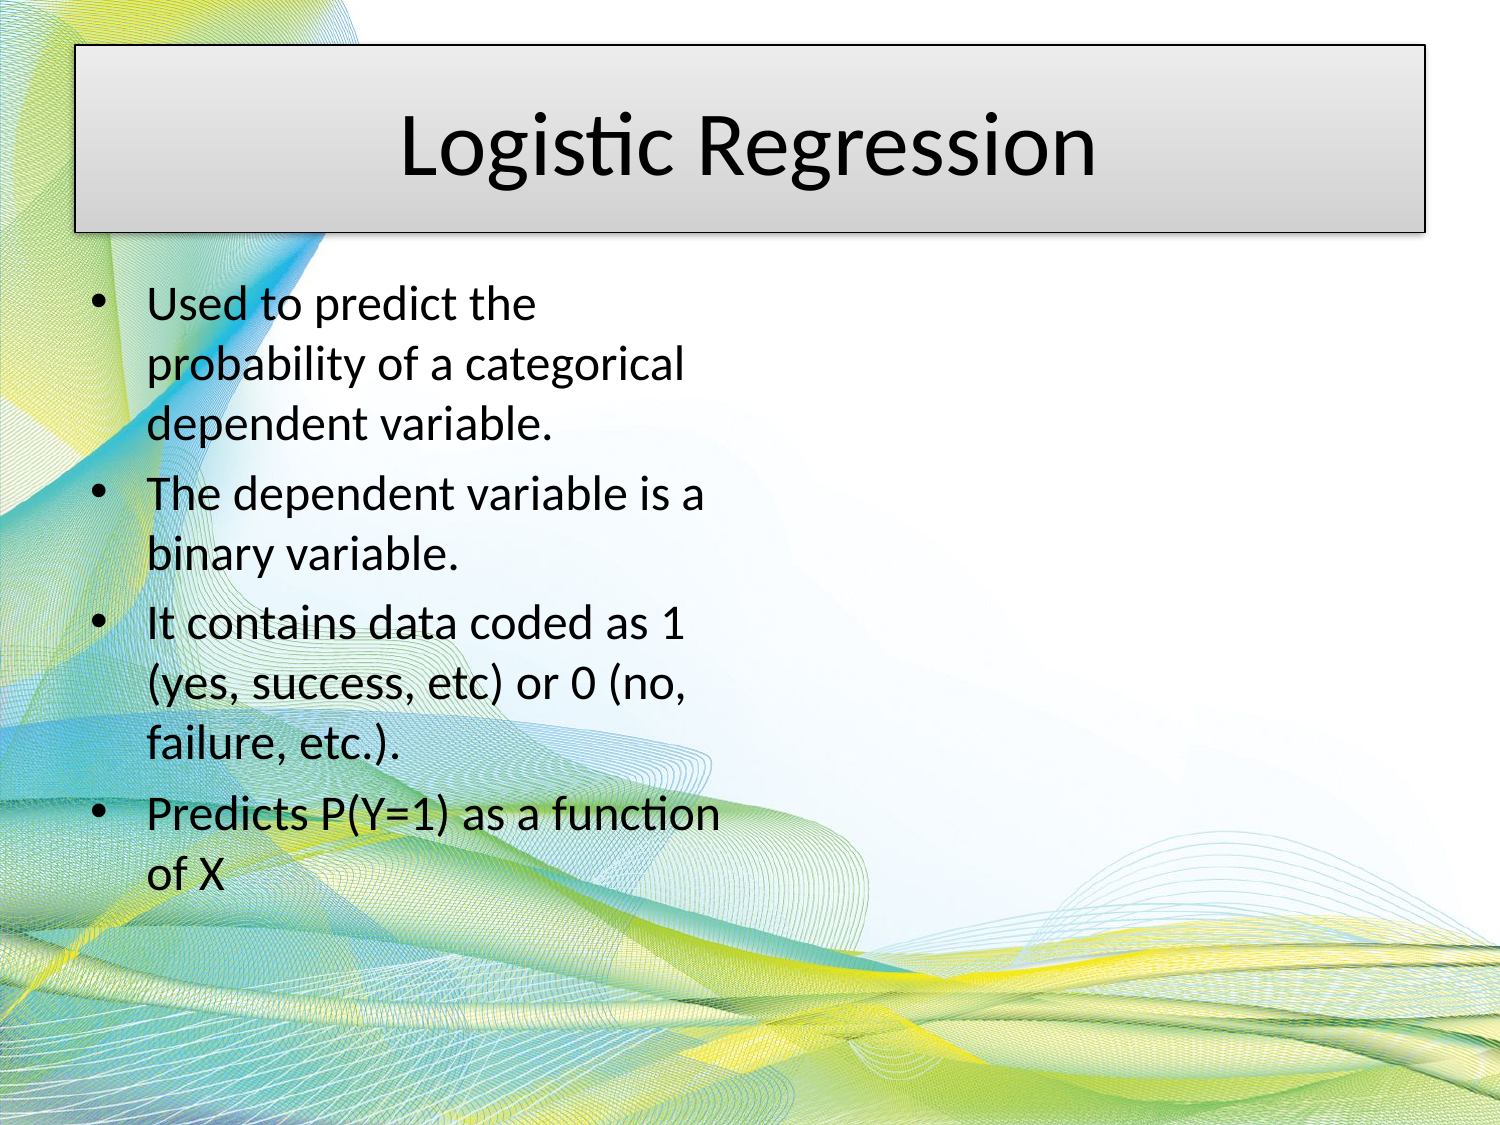

# Logistic Regression
Used to predict the probability of a categorical dependent variable.
The dependent variable is a binary variable.
It contains data coded as 1 (yes, success, etc) or 0 (no, failure, etc.).
Predicts P(Y=1) as a function of X